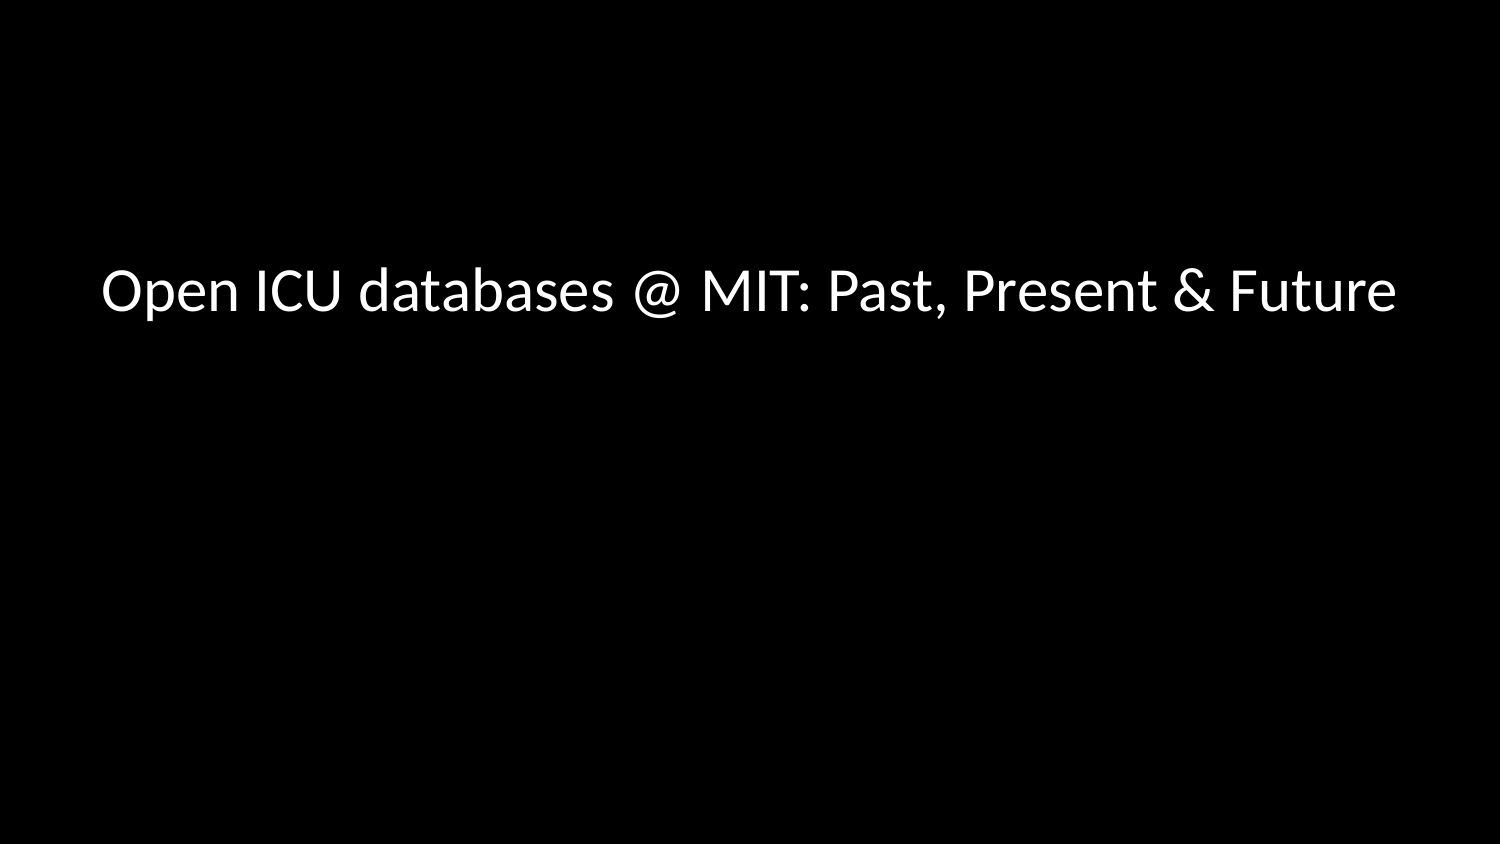

# Open ICU databases @ MIT: Past, Present & Future